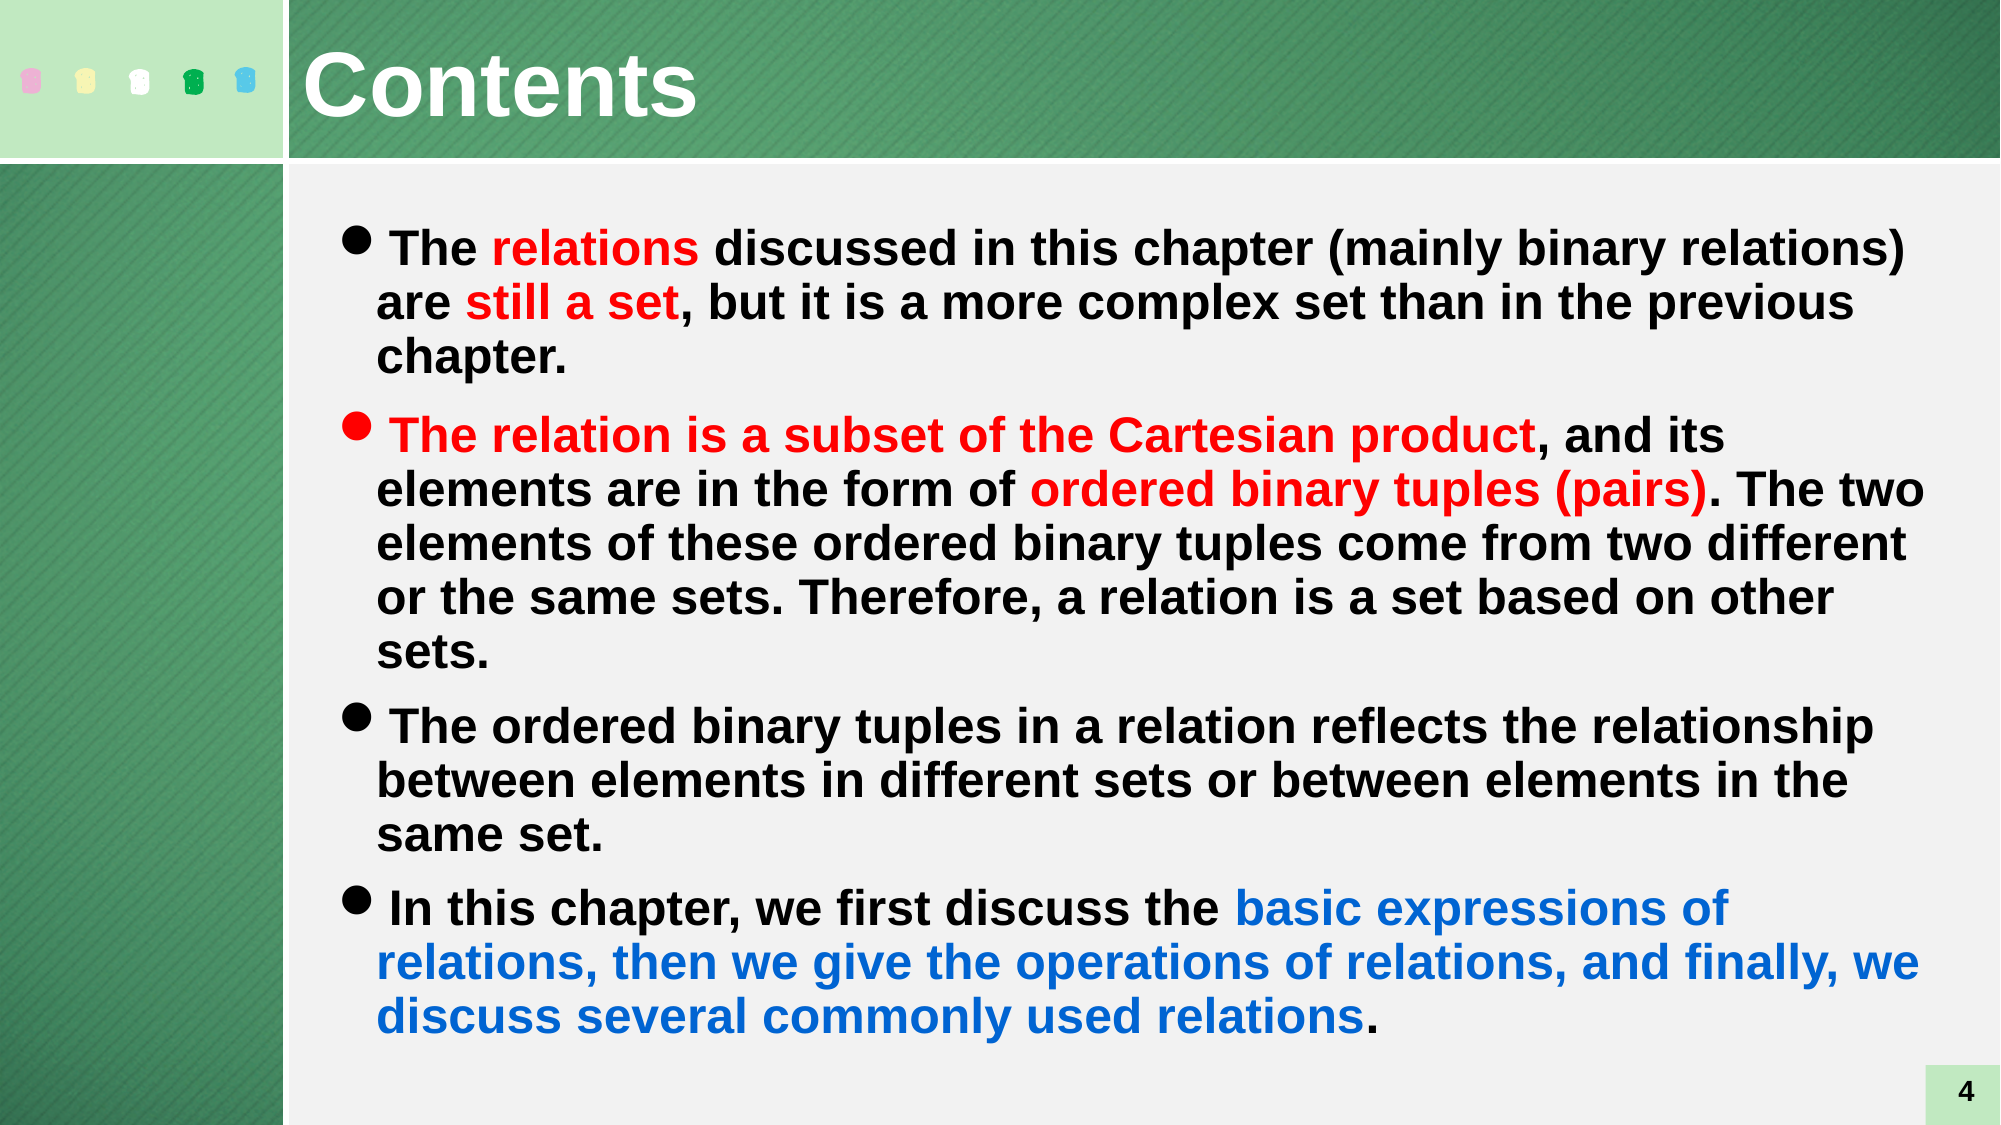

Contents

The relations discussed in this chapter (mainly binary relations) are still a set, but it is a more complex set than in the previous chapter.
The relation is a subset of the Cartesian product, and its elements are in the form of ordered binary tuples (pairs). The two elements of these ordered binary tuples come from two different or the same sets. Therefore, a relation is a set based on other sets.
The ordered binary tuples in a relation reflects the relationship between elements in different sets or between elements in the same set.
In this chapter, we first discuss the basic expressions of relations, then we give the operations of relations, and finally, we discuss several commonly used relations.
4